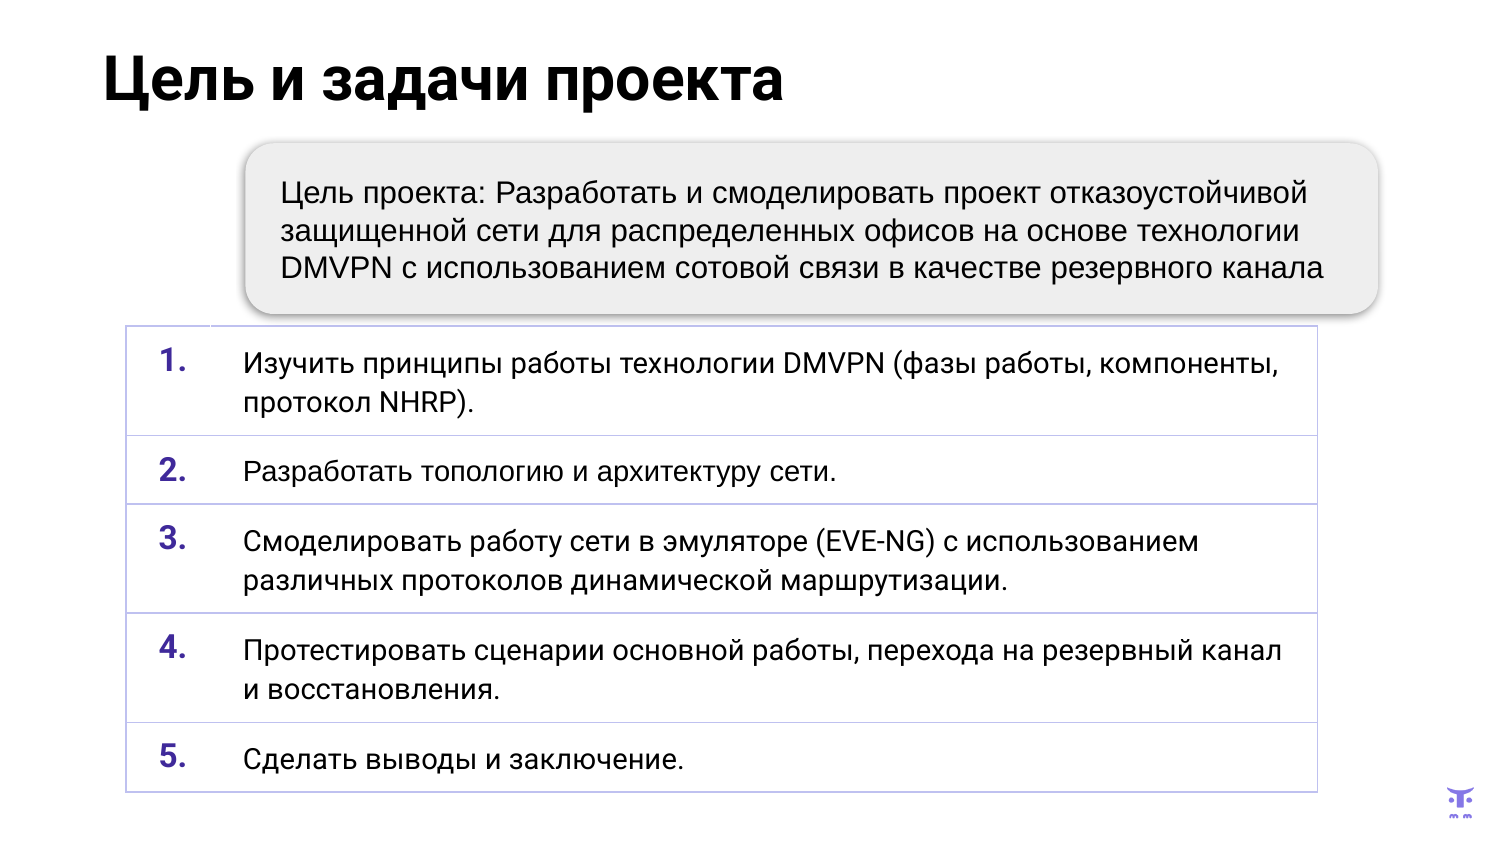

Цель и задачи проекта
Цель проекта: Разработать и смоделировать проект отказоустойчивой защищенной сети для распределенных офисов на основе технологии DMVPN с использованием сотовой связи в качестве резервного канала
| 1. | Изучить принципы работы технологии DMVPN (фазы работы, компоненты, протокол NHRP). |
| --- | --- |
| 2. | Разработать топологию и архитектуру сети. |
| 3. | Смоделировать работу сети в эмуляторе (EVE-NG) с использованием различных протоколов динамической маршрутизации. |
| 4. | Протестировать сценарии основной работы, перехода на резервный канал и восстановления. |
| 5. | Сделать выводы и заключение. |